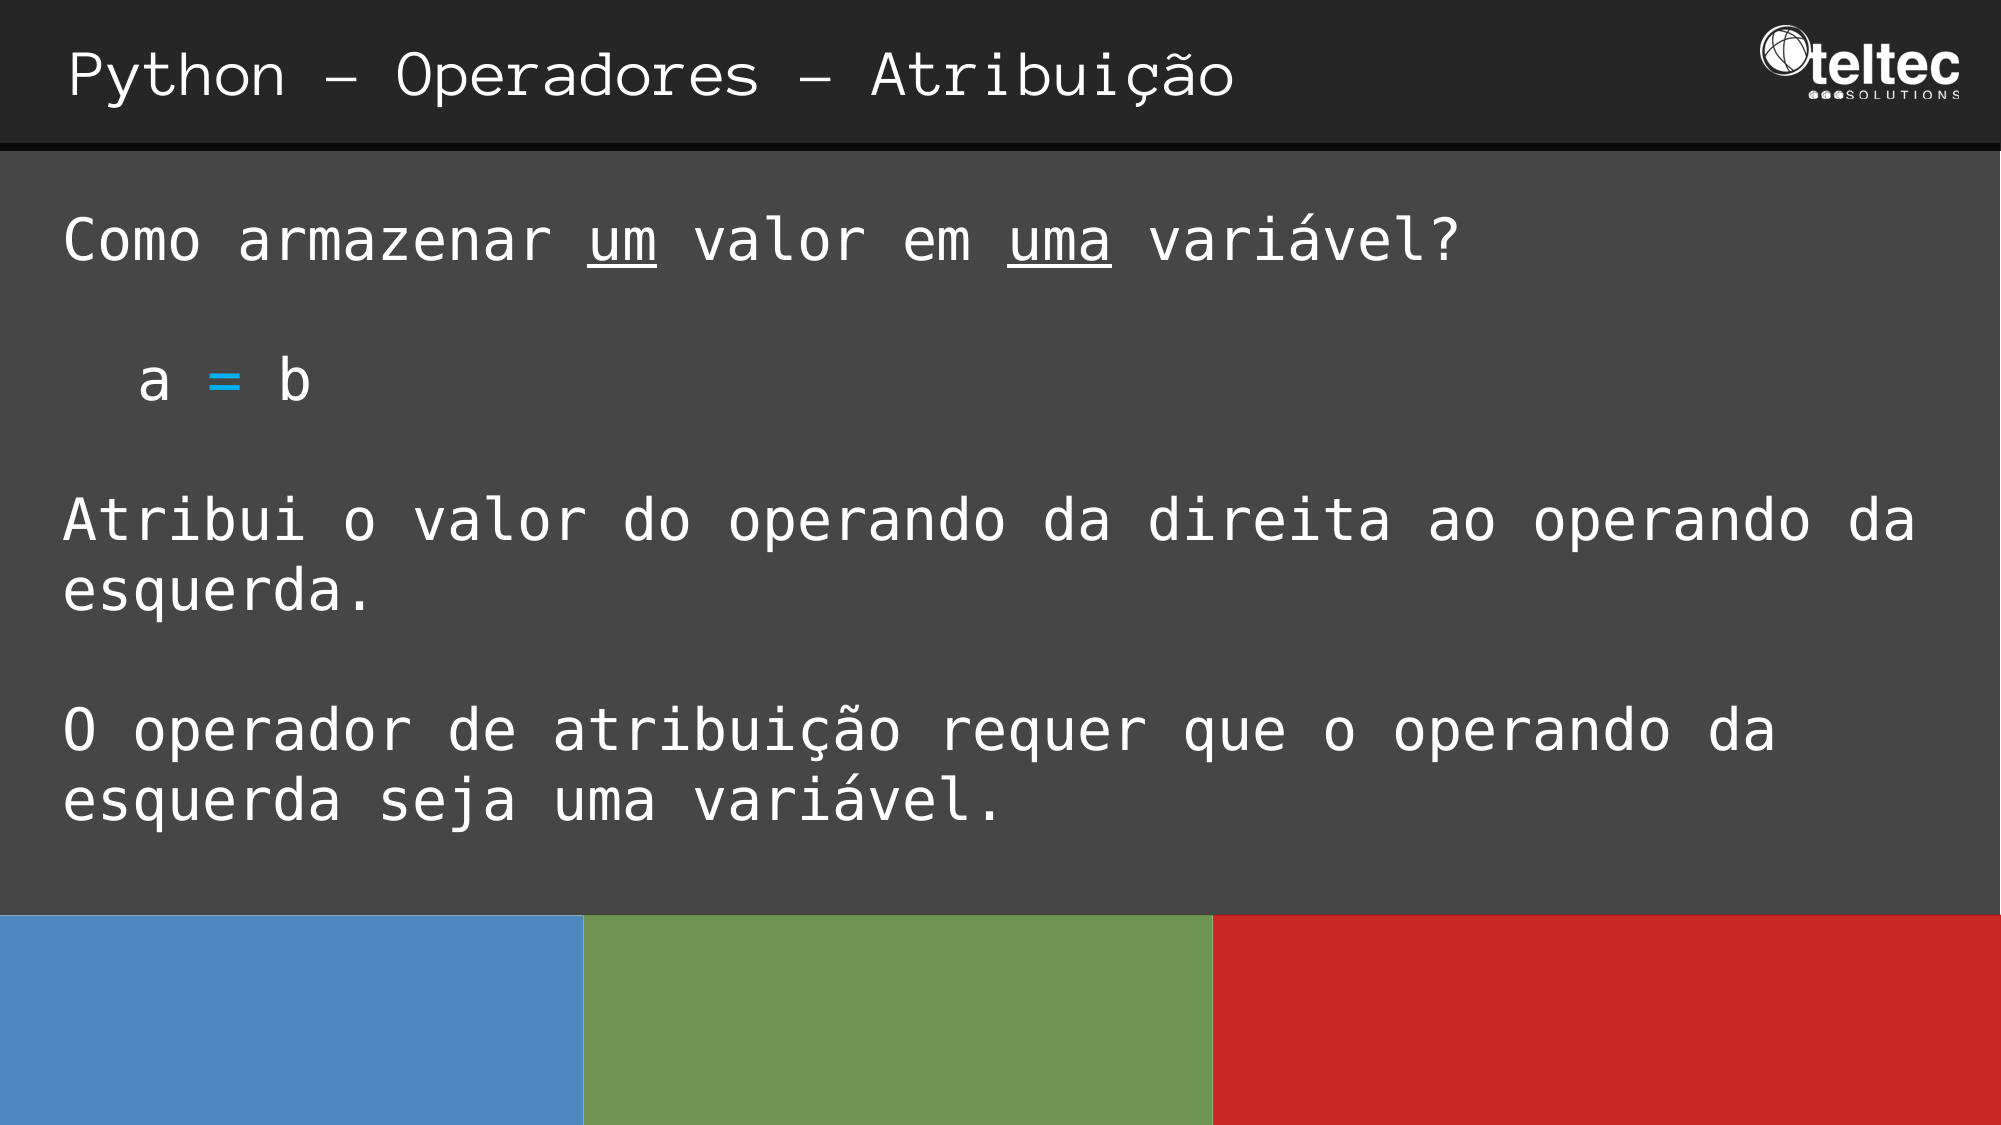

Python – Operadores – Atribuição
Como armazenar um valor em uma variável?

a = b

Atribui o valor do operando da direita ao operando da esquerda.

O operador de atribuição requer que o operando da esquerda seja uma variável.